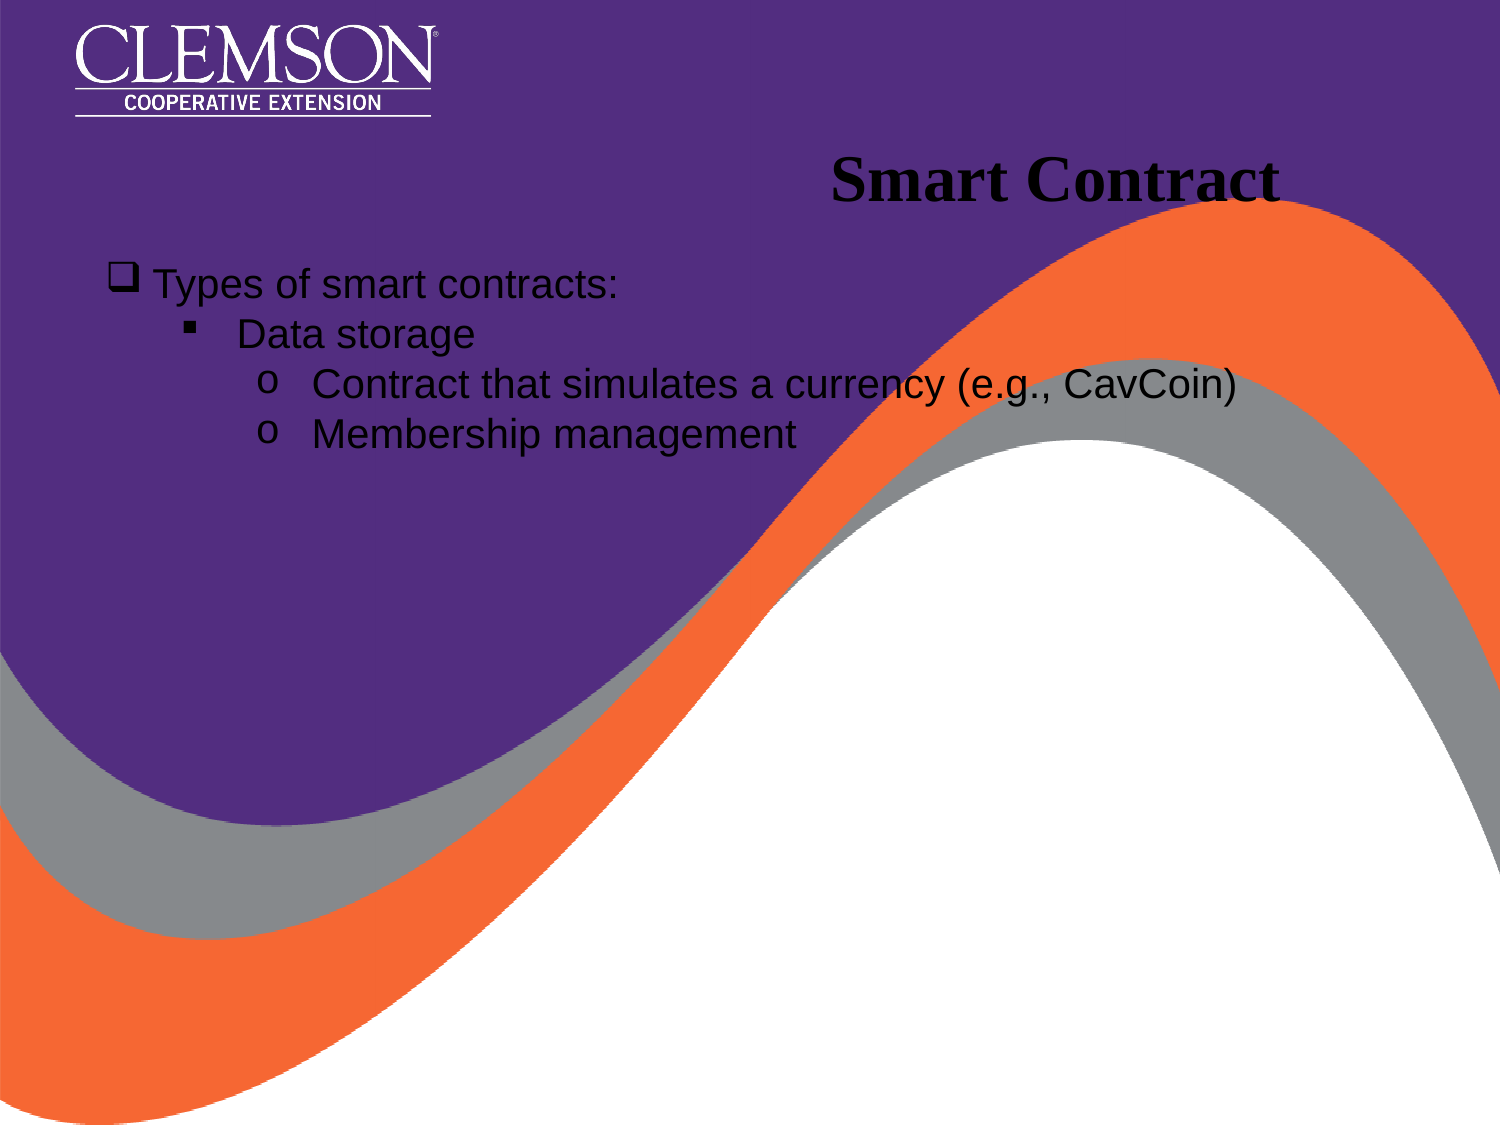

# Smart Contract
Types of smart contracts:
Data storage
Contract that simulates a currency (e.g., CavCoin)
Membership management